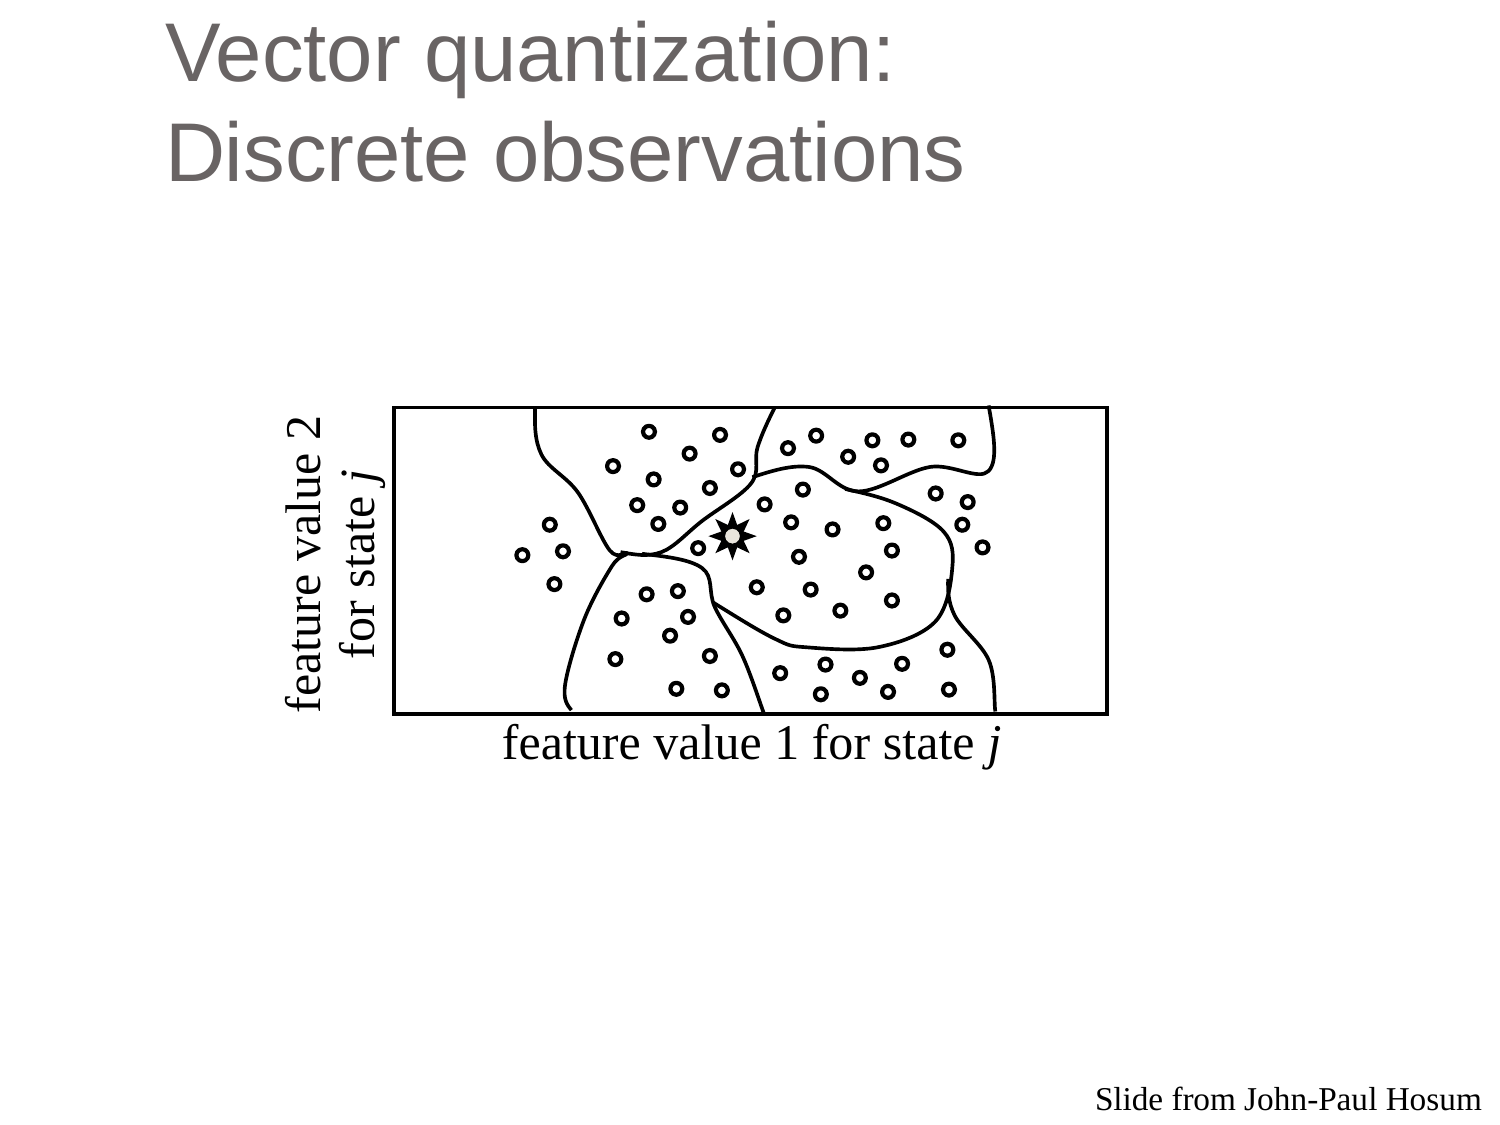

# Vector quantization: Discrete observations

feature value 2
for state j

feature value 1 for state j
Slide from John-Paul Hosum